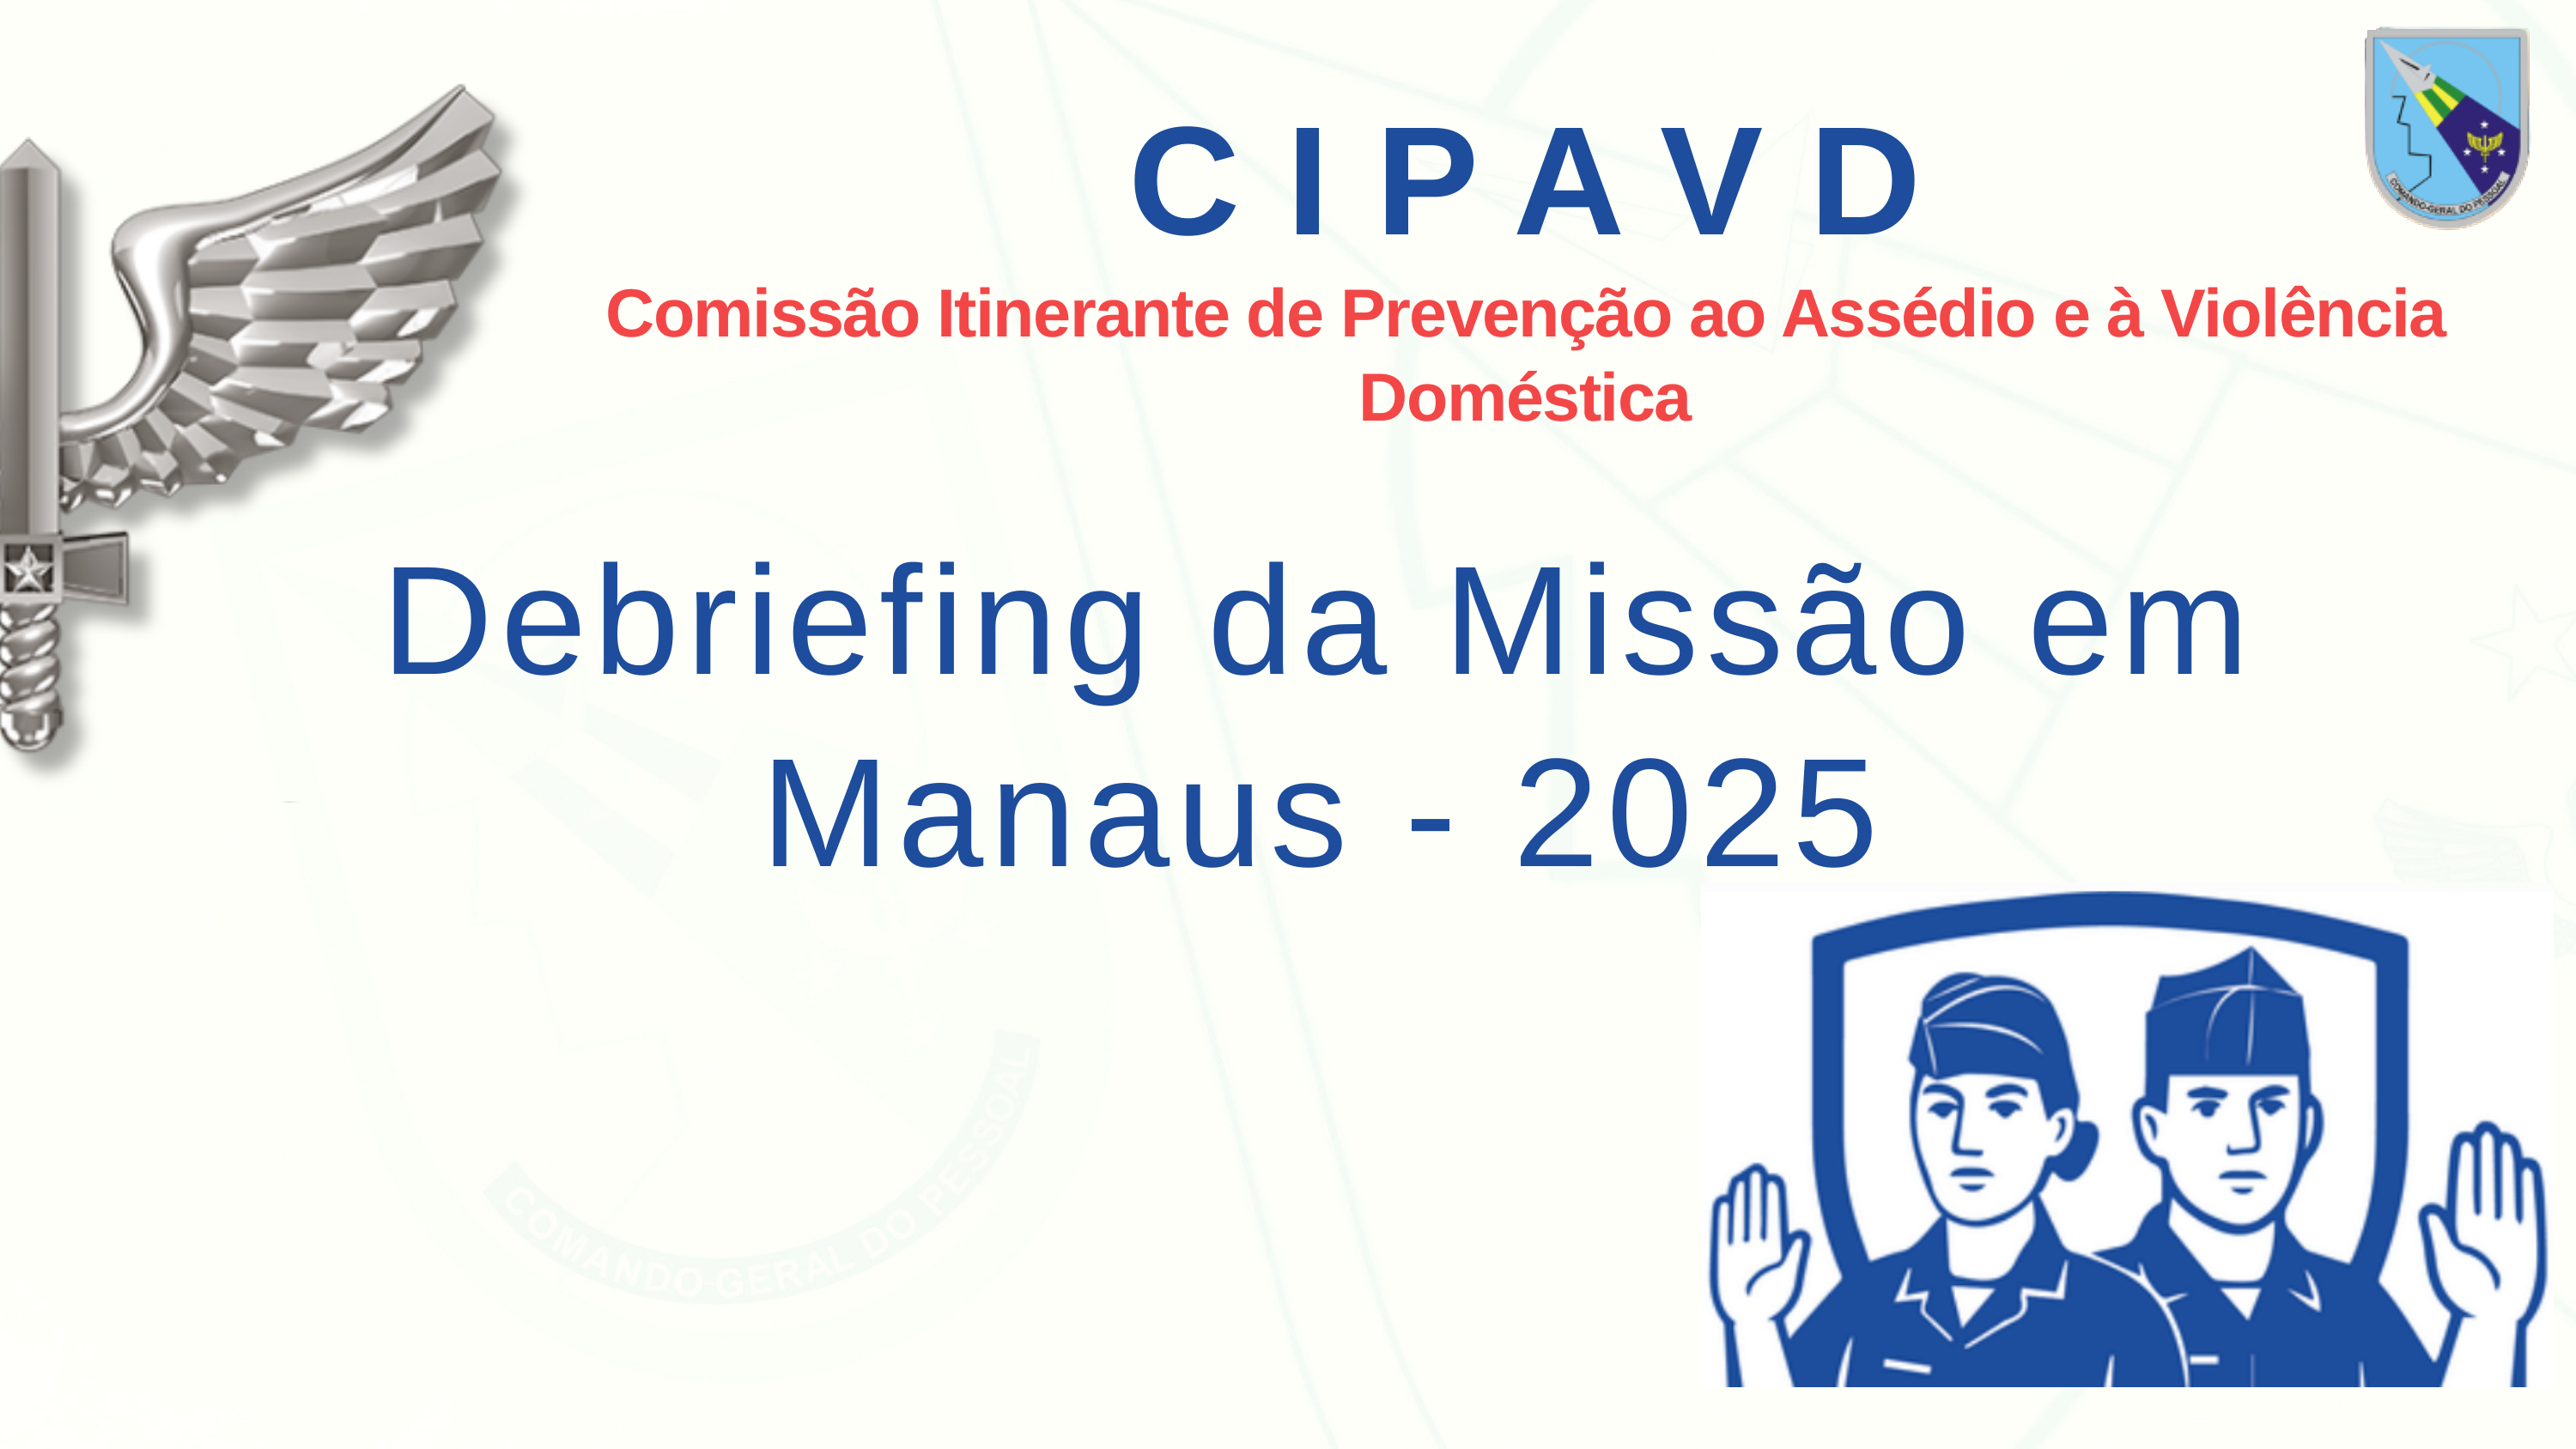

CIPAVD

Comissão Itinerante de Prevenção ao Assédio e à Violência Doméstica
Debriefing da Missão em Manaus - 2025